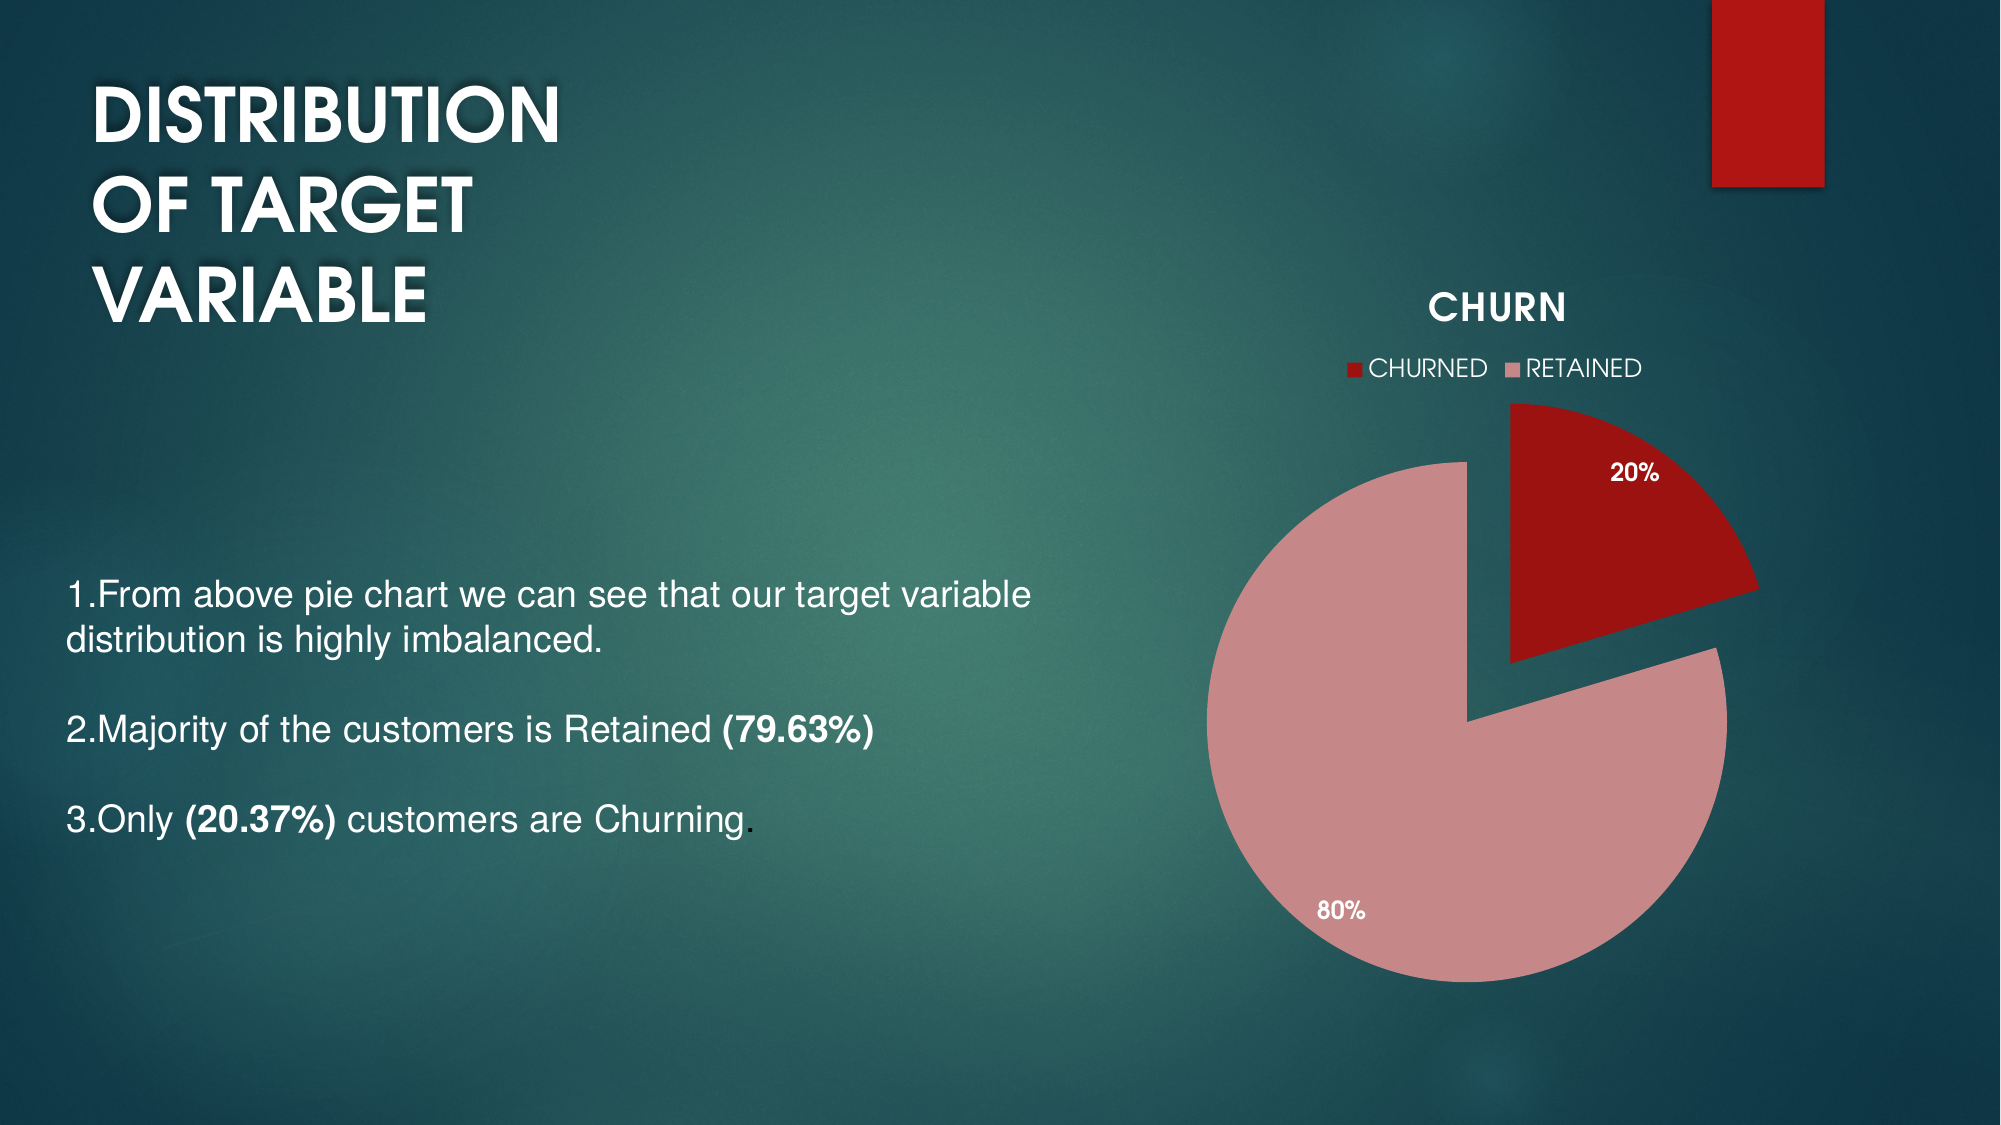

# DISTRIBUTION OF TARGET VARIABLE

### Chart:

| Category | CHURN |
|---|---|
| CHURNED | 0.2037 |
| RETAINED  | 0.7963 |
From above pie chart we can see that our target variable distribution is highly imbalanced.

2.Majority of the customers is Retained (79.63%)

3.Only (20.37%) customers are Churning.